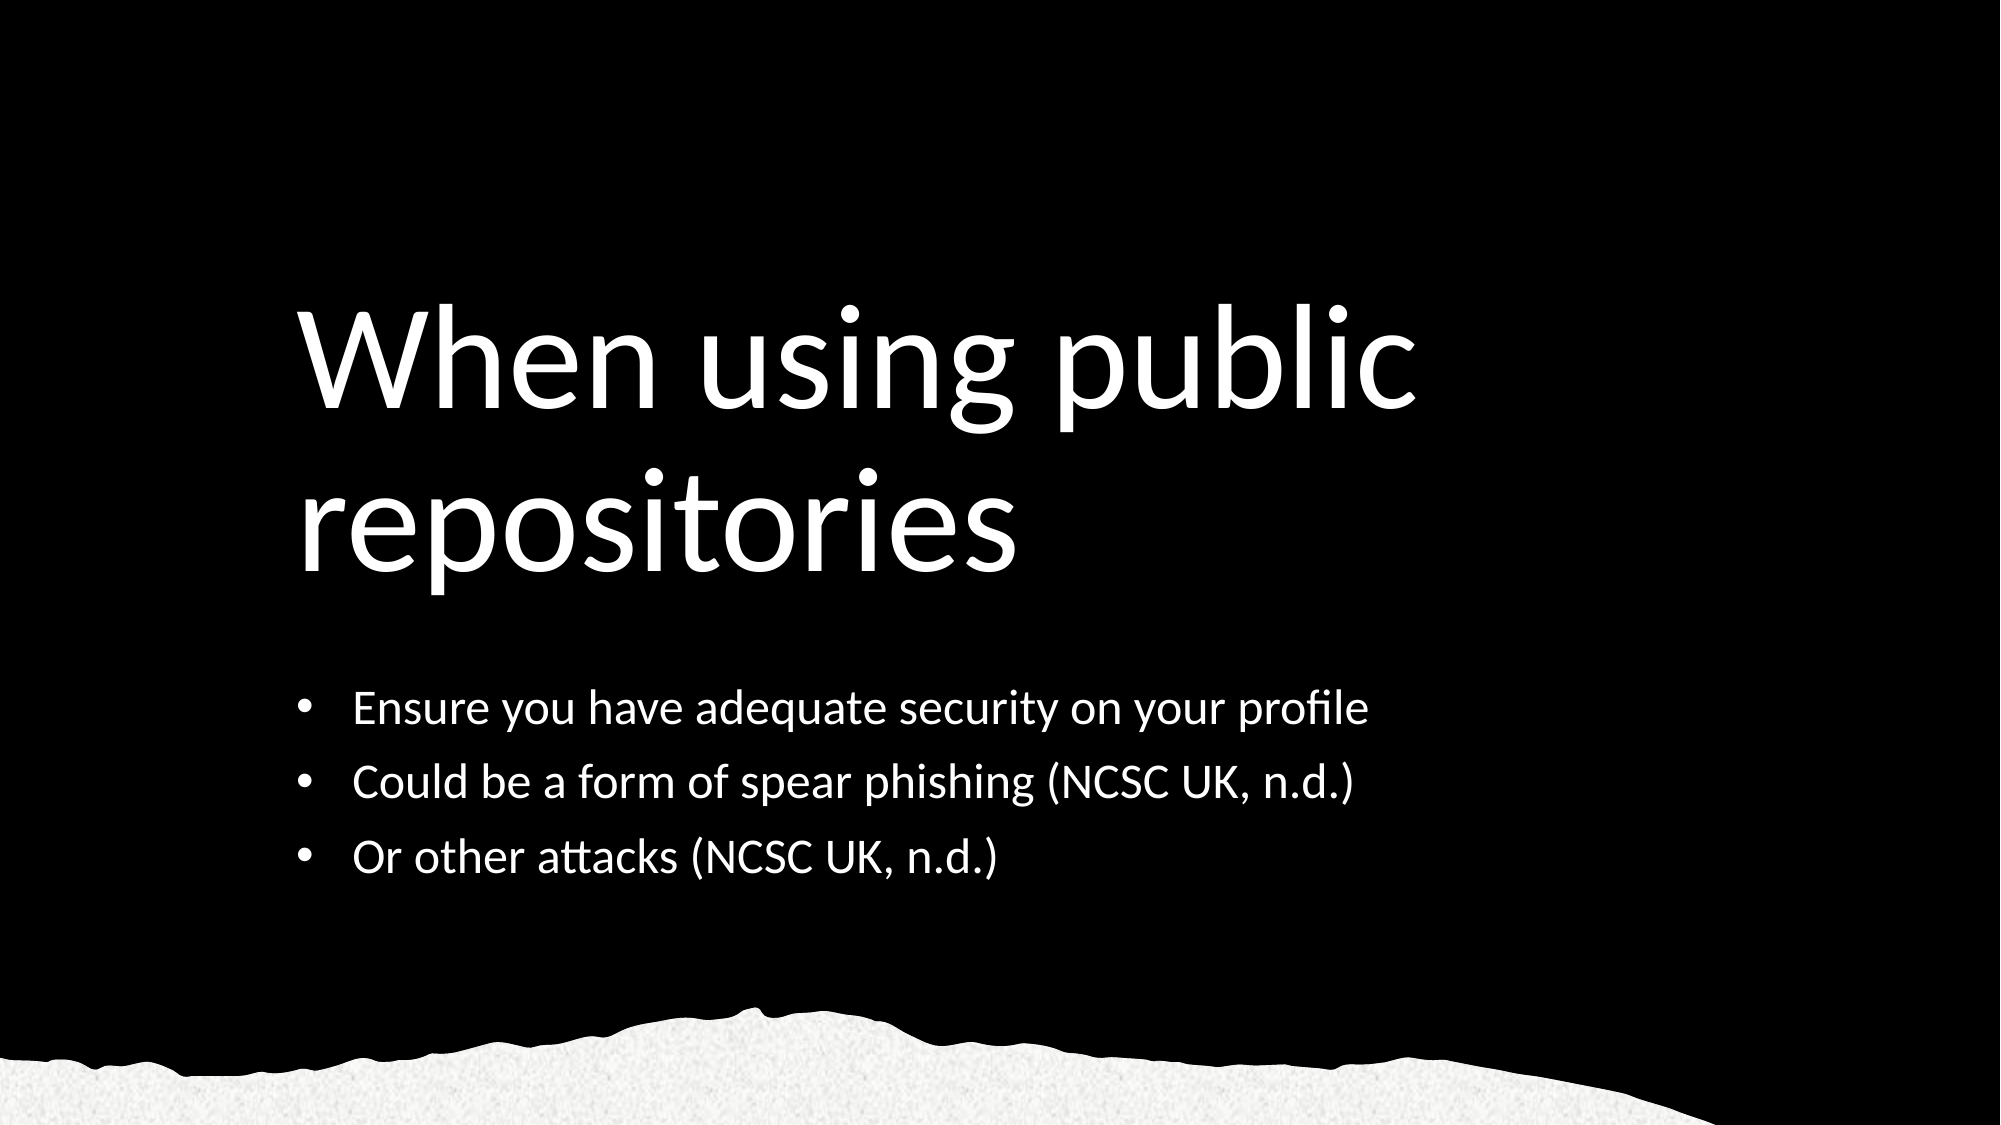

# When using public repositories
Ensure you have adequate security on your profile
Could be a form of spear phishing (NCSC UK, n.d.)
Or other attacks (NCSC UK, n.d.)